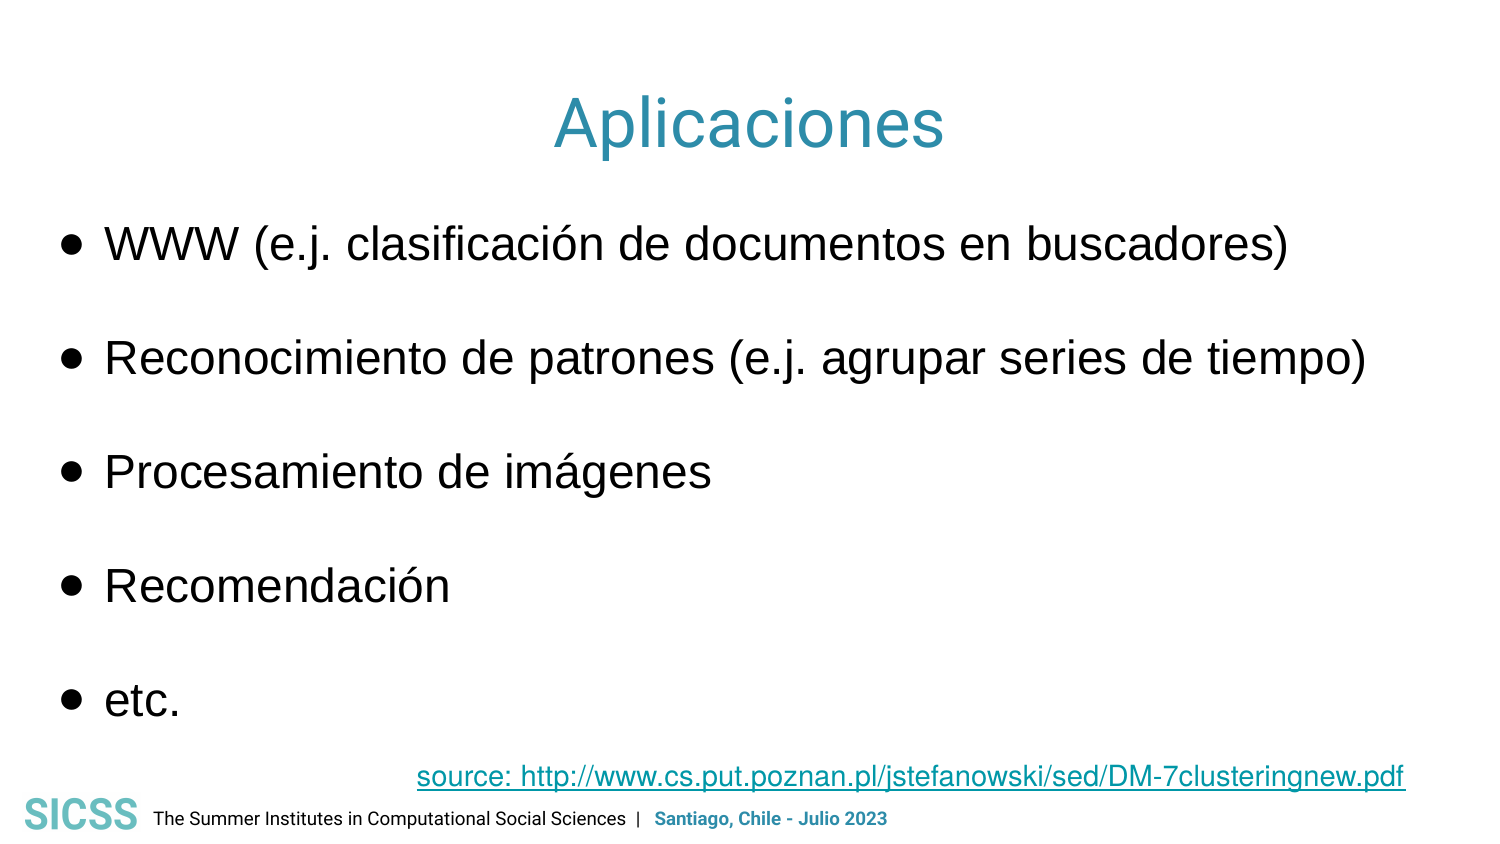

# Aplicaciones
WWW (e.j. clasificación de documentos en buscadores)
Reconocimiento de patrones (e.j. agrupar series de tiempo)
Procesamiento de imágenes
Recomendación
etc.
source: http://www.cs.put.poznan.pl/jstefanowski/sed/DM-7clusteringnew.pdf